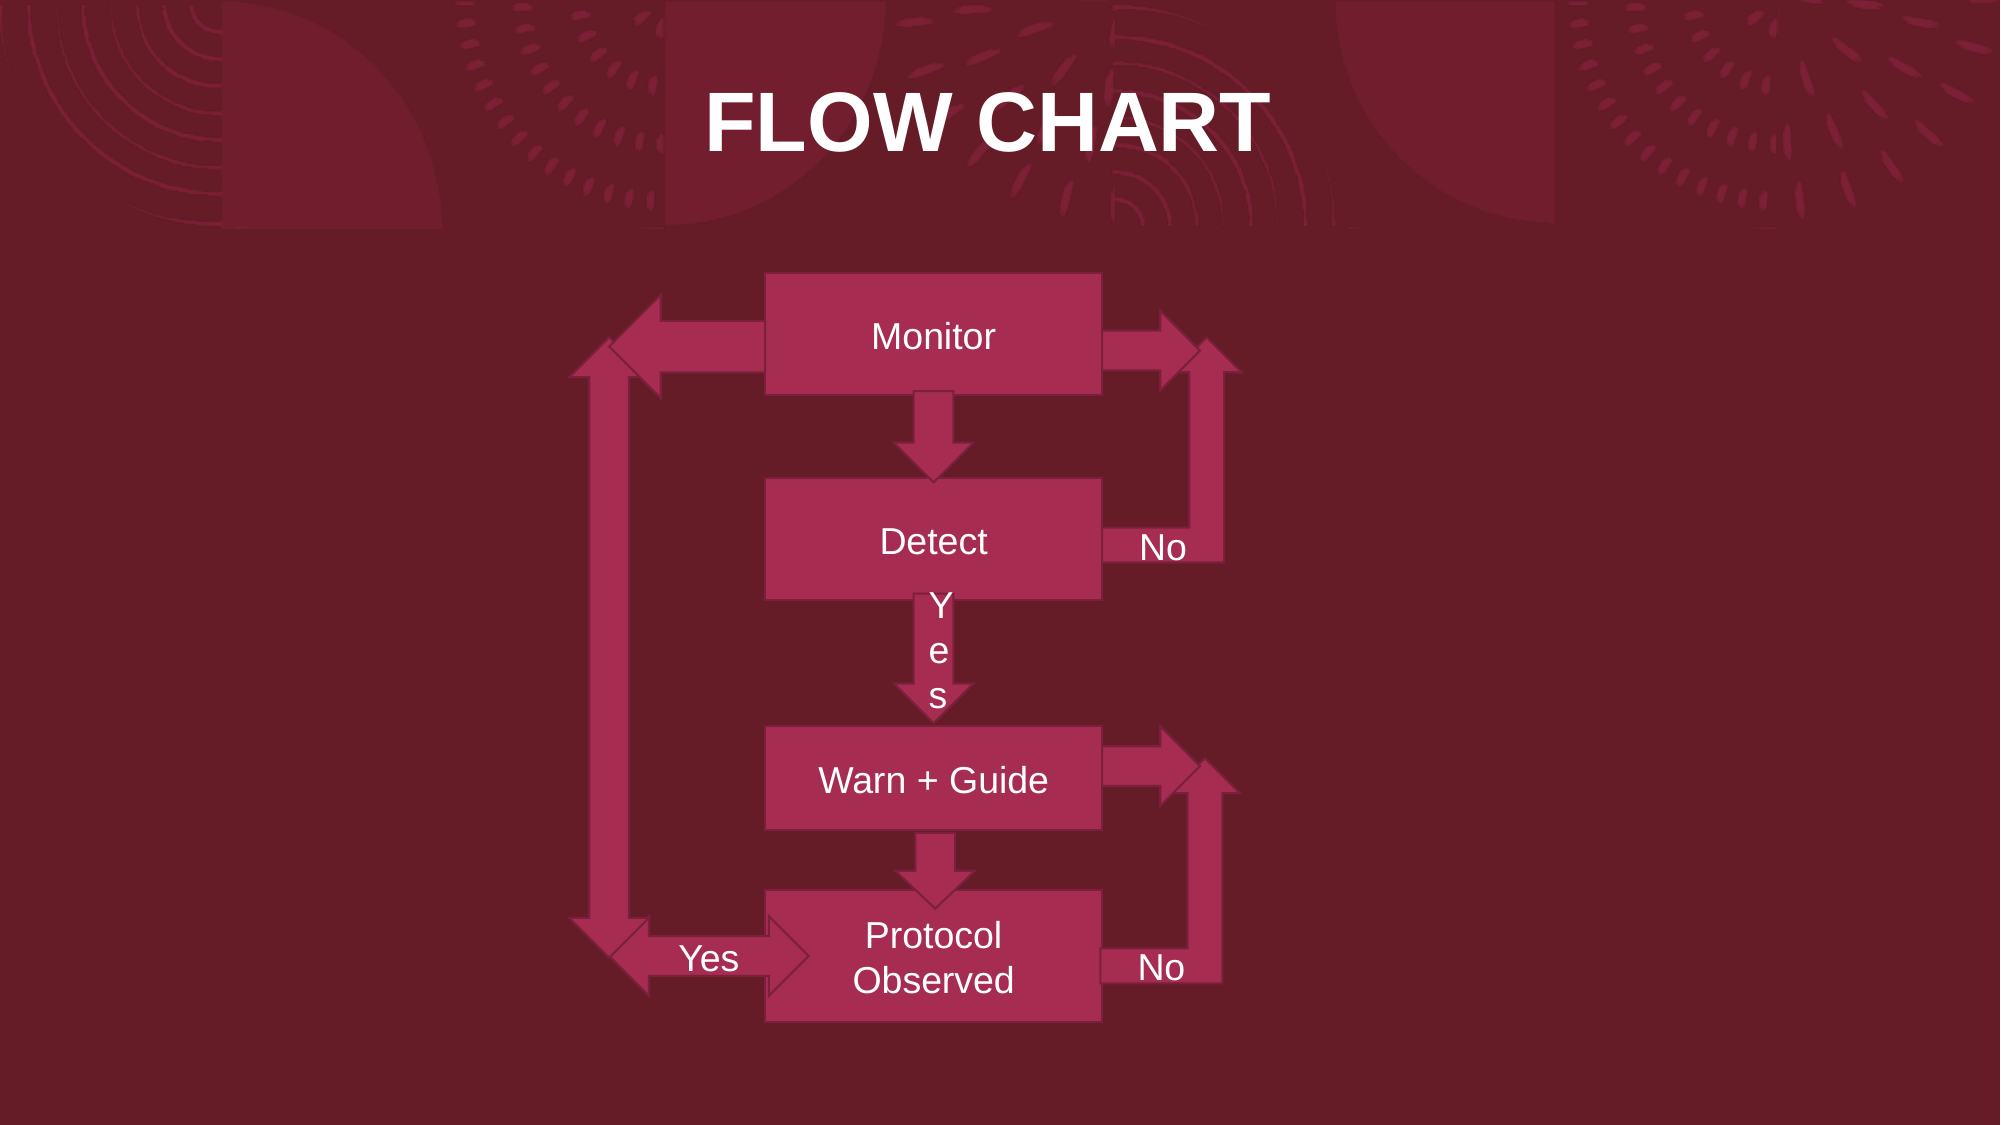

# FLOW CHART
Monitor

No

Detect
Yes
Warn + Guide

No

Protocol Observed
Yes